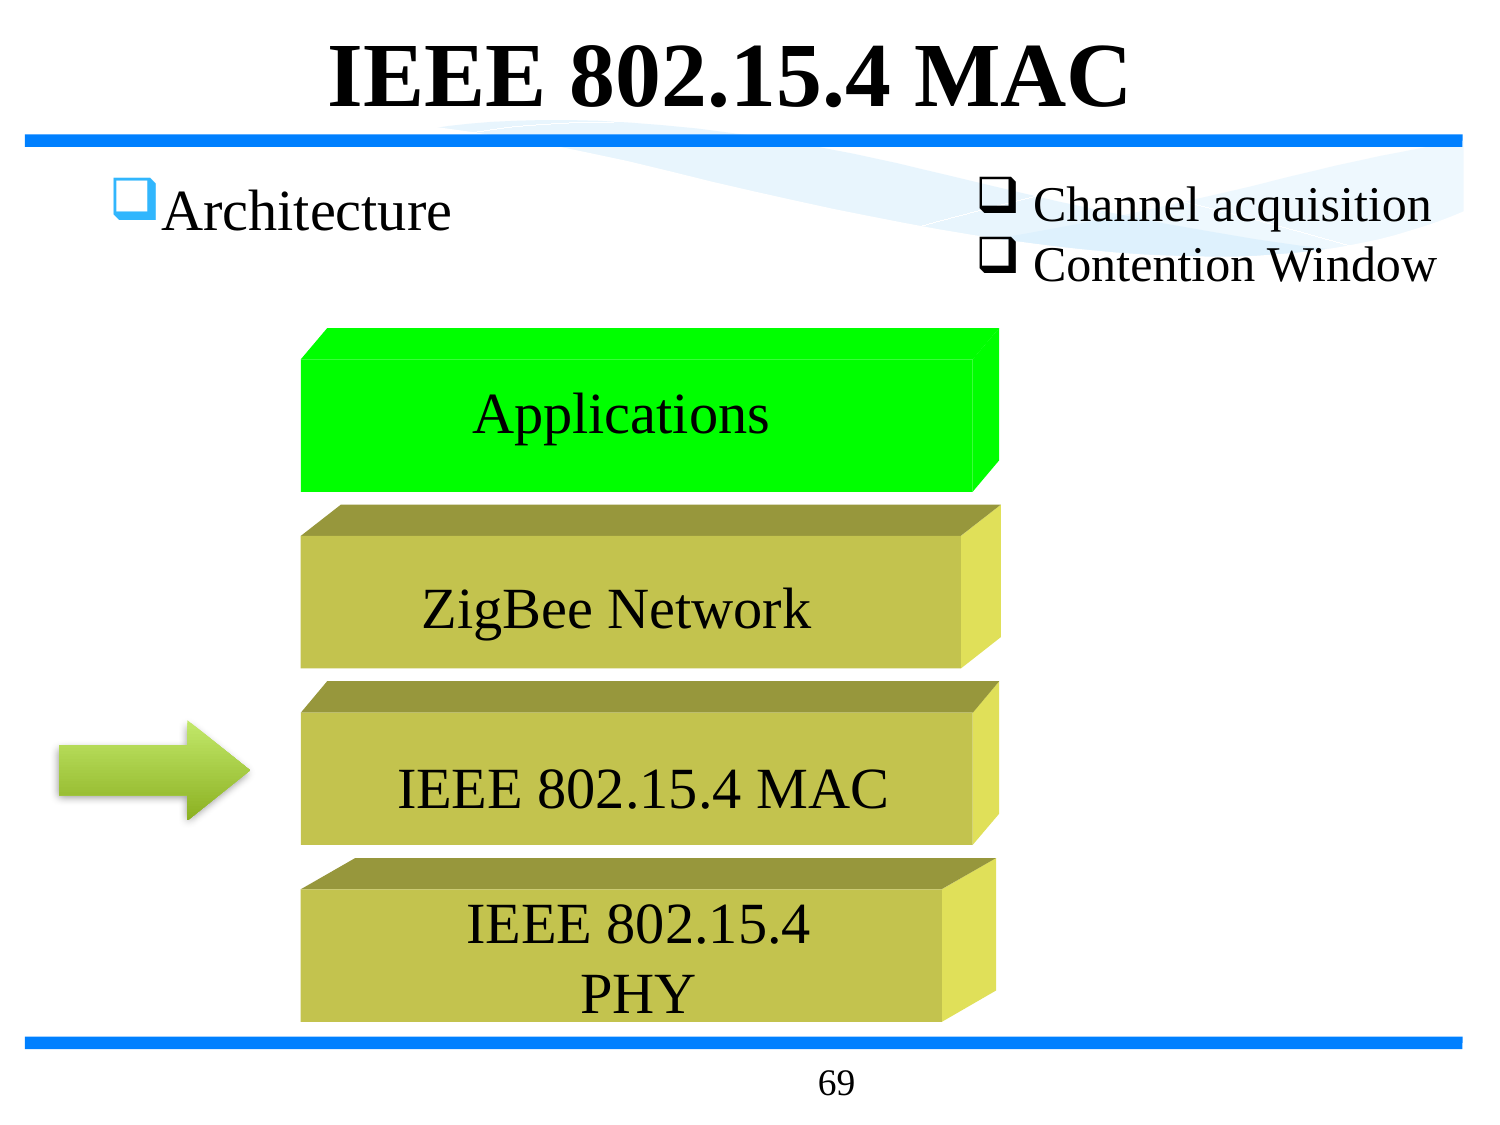

IEEE 802.15.4 MAC

Architecture

 Channel acquisition
 Contention Window

Applications

ZigBee Network

IEEE 802.15.4 MAC

IEEE 802.15.4
PHY

69